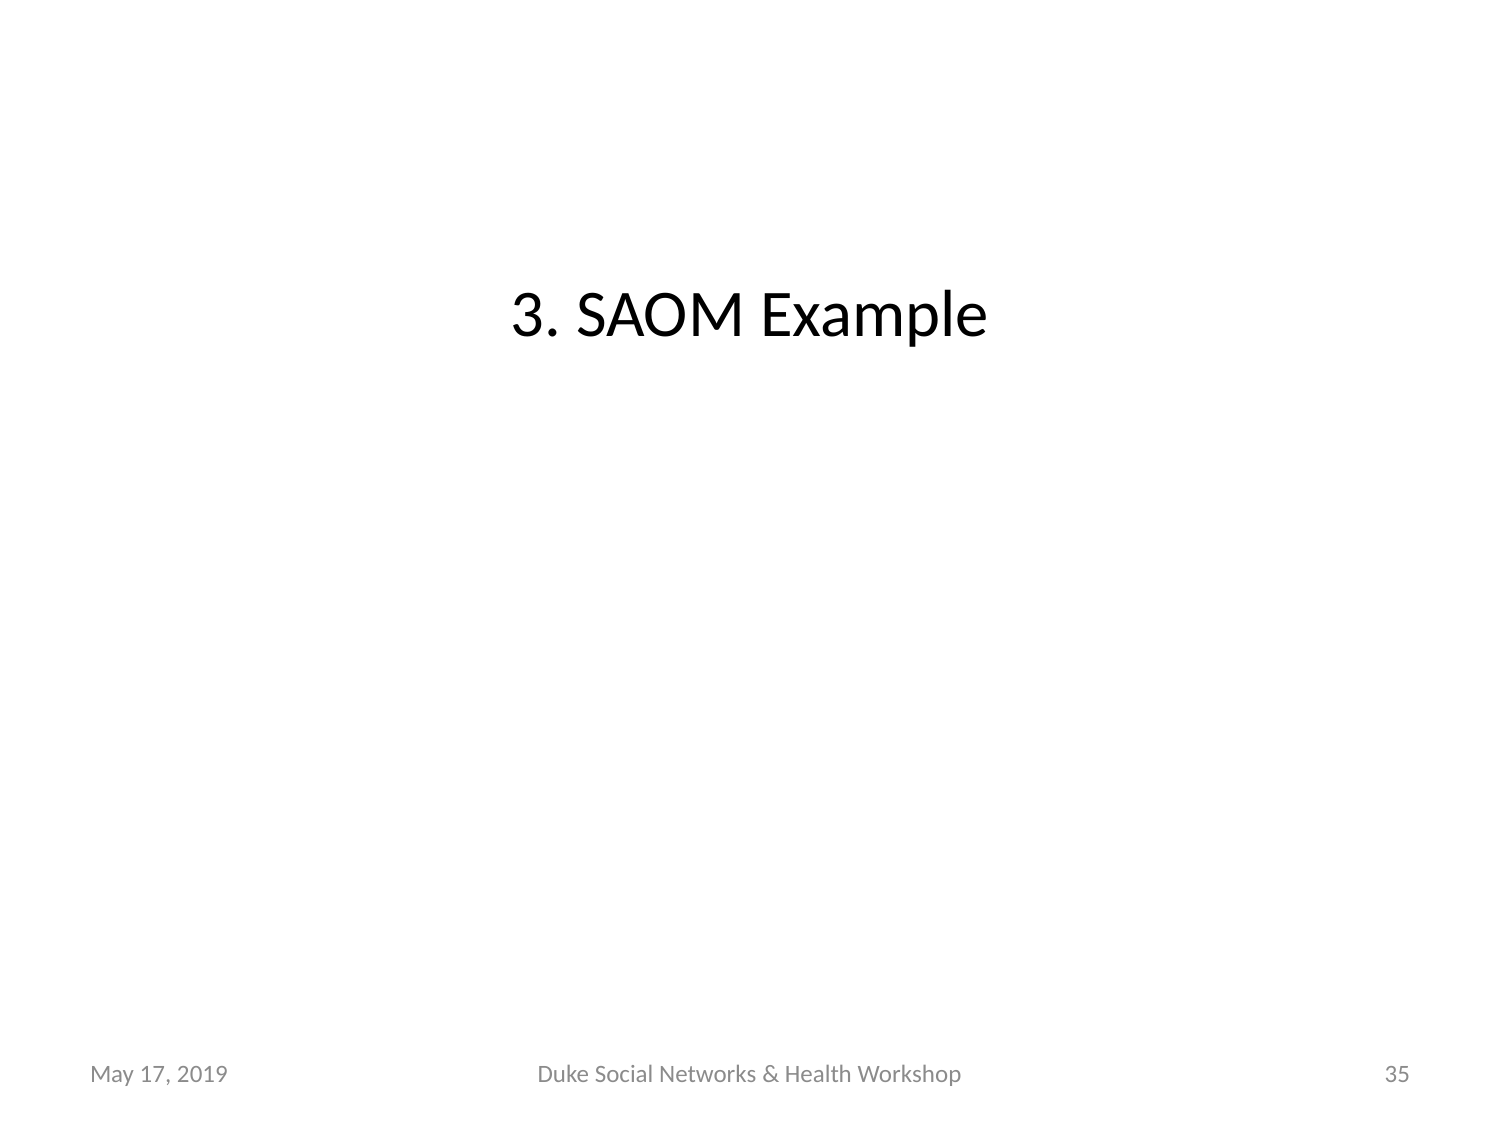

#
3. SAOM Example
May 17, 2019
Duke Social Networks & Health Workshop
35